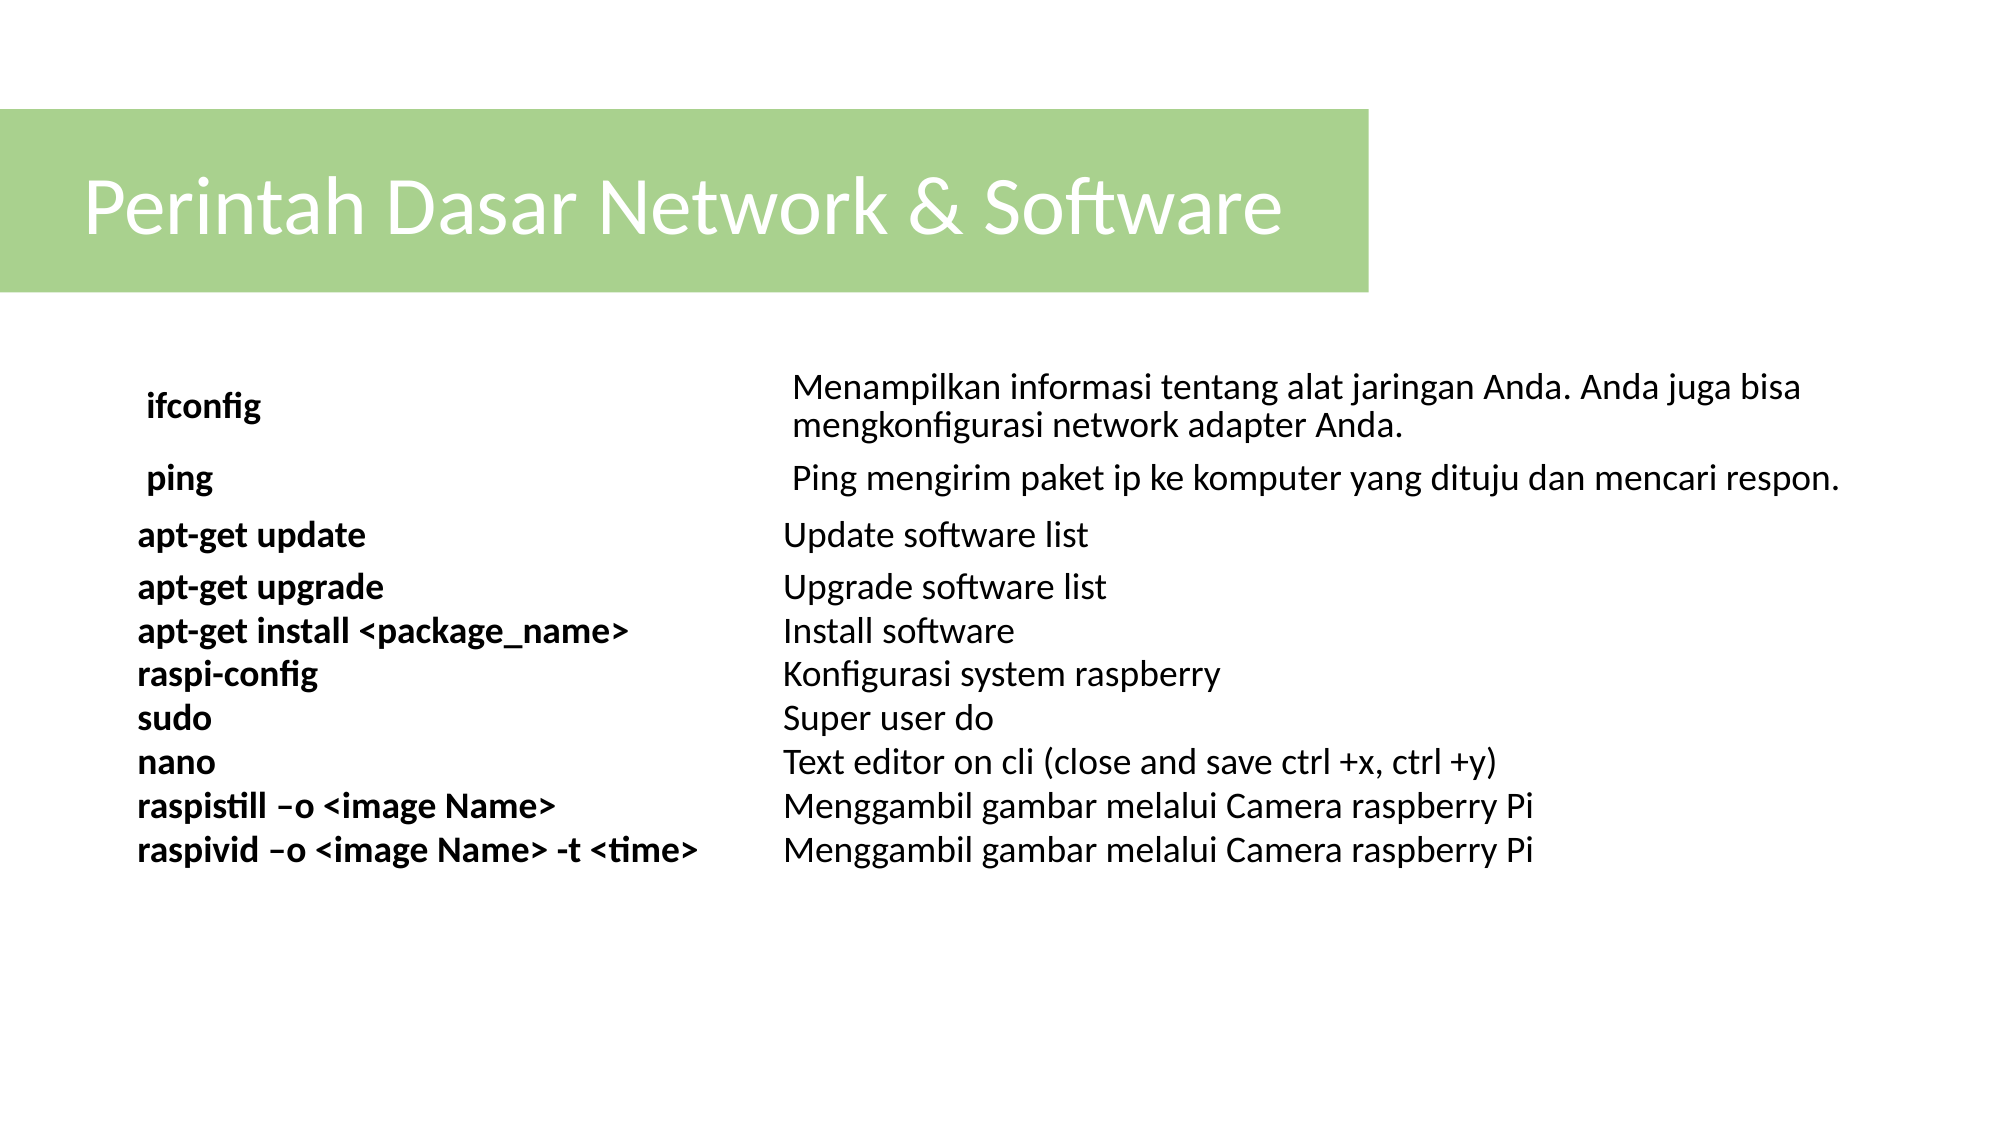

Perintah Dasar Network & Software
| ifconfig | Menampilkan informasi tentang alat jaringan Anda. Anda juga bisa mengkonfigurasi network adapter Anda. |
| --- | --- |
| ping | Ping mengirim paket ip ke komputer yang dituju dan mencari respon. |
| apt-get update | Update software list |
| apt-get upgrade | Upgrade software list |
| apt-get install <package\_name> | Install software |
| raspi-config | Konfigurasi system raspberry |
| sudo | Super user do |
| nano | Text editor on cli (close and save ctrl +x, ctrl +y) |
| raspistill –o <image Name> | Menggambil gambar melalui Camera raspberry Pi |
| raspivid –o <image Name> -t <time> | Menggambil gambar melalui Camera raspberry Pi |